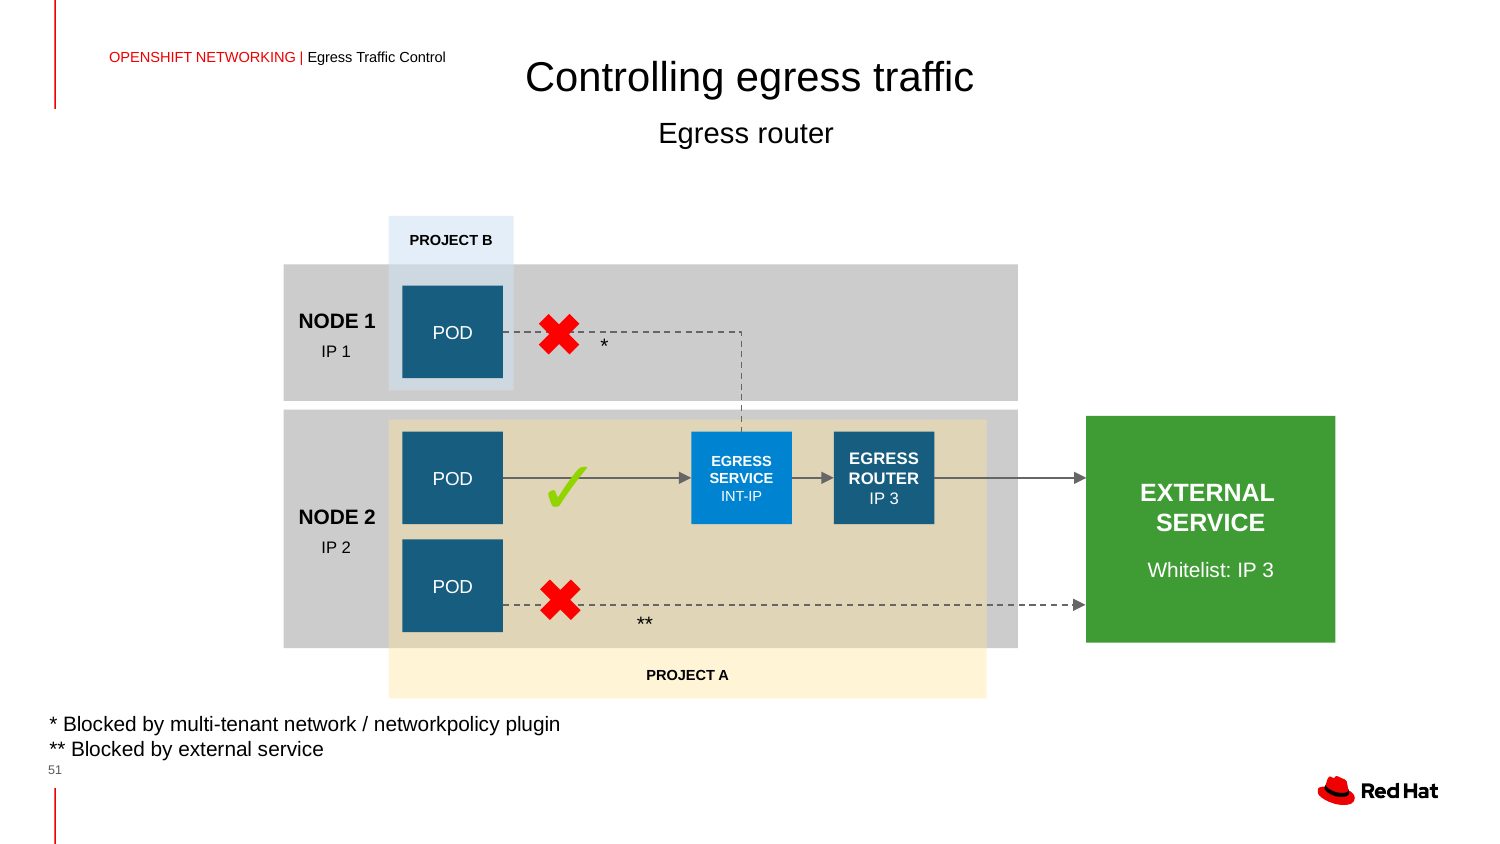

Controlling egress traffic
OPENSHIFT NETWORKING | Egress Traffic Control
Egress router
PROJECT B
NODE 1
    IP 1
POD

*
NODE 2
    IP 2
EXTERNAL
SERVICE
Whitelist: IP 3
PROJECT A
✓
EGRESS SERVICE
INT-IP
EGRESS
ROUTER
IP 3
POD
POD

**
* Blocked by multi-tenant network / networkpolicy plugin
** Blocked by external service
51